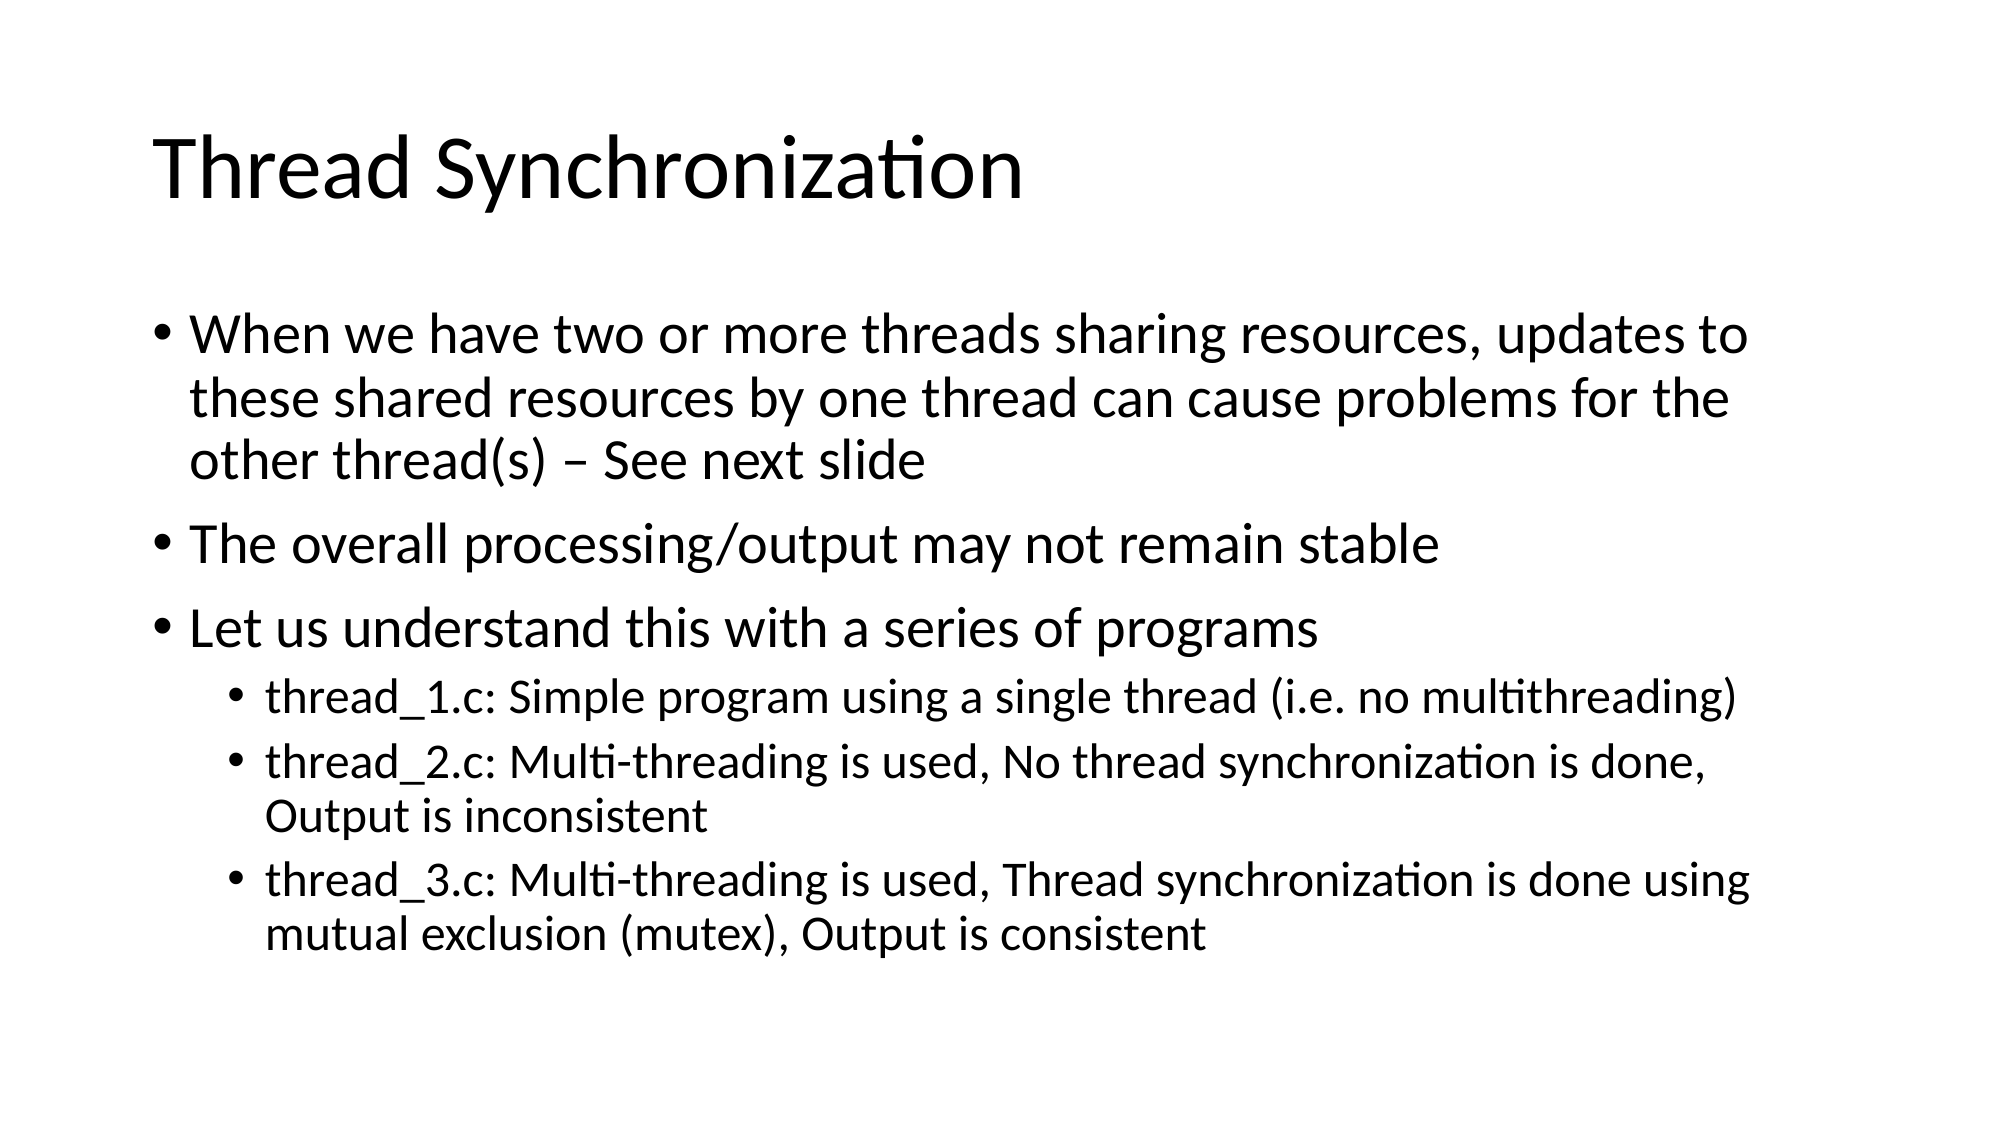

# Thread Synchronization
When we have two or more threads sharing resources, updates to these shared resources by one thread can cause problems for the other thread(s) – See next slide
The overall processing/output may not remain stable
Let us understand this with a series of programs
thread_1.c: Simple program using a single thread (i.e. no multithreading)
thread_2.c: Multi-threading is used, No thread synchronization is done, Output is inconsistent
thread_3.c: Multi-threading is used, Thread synchronization is done using mutual exclusion (mutex), Output is consistent